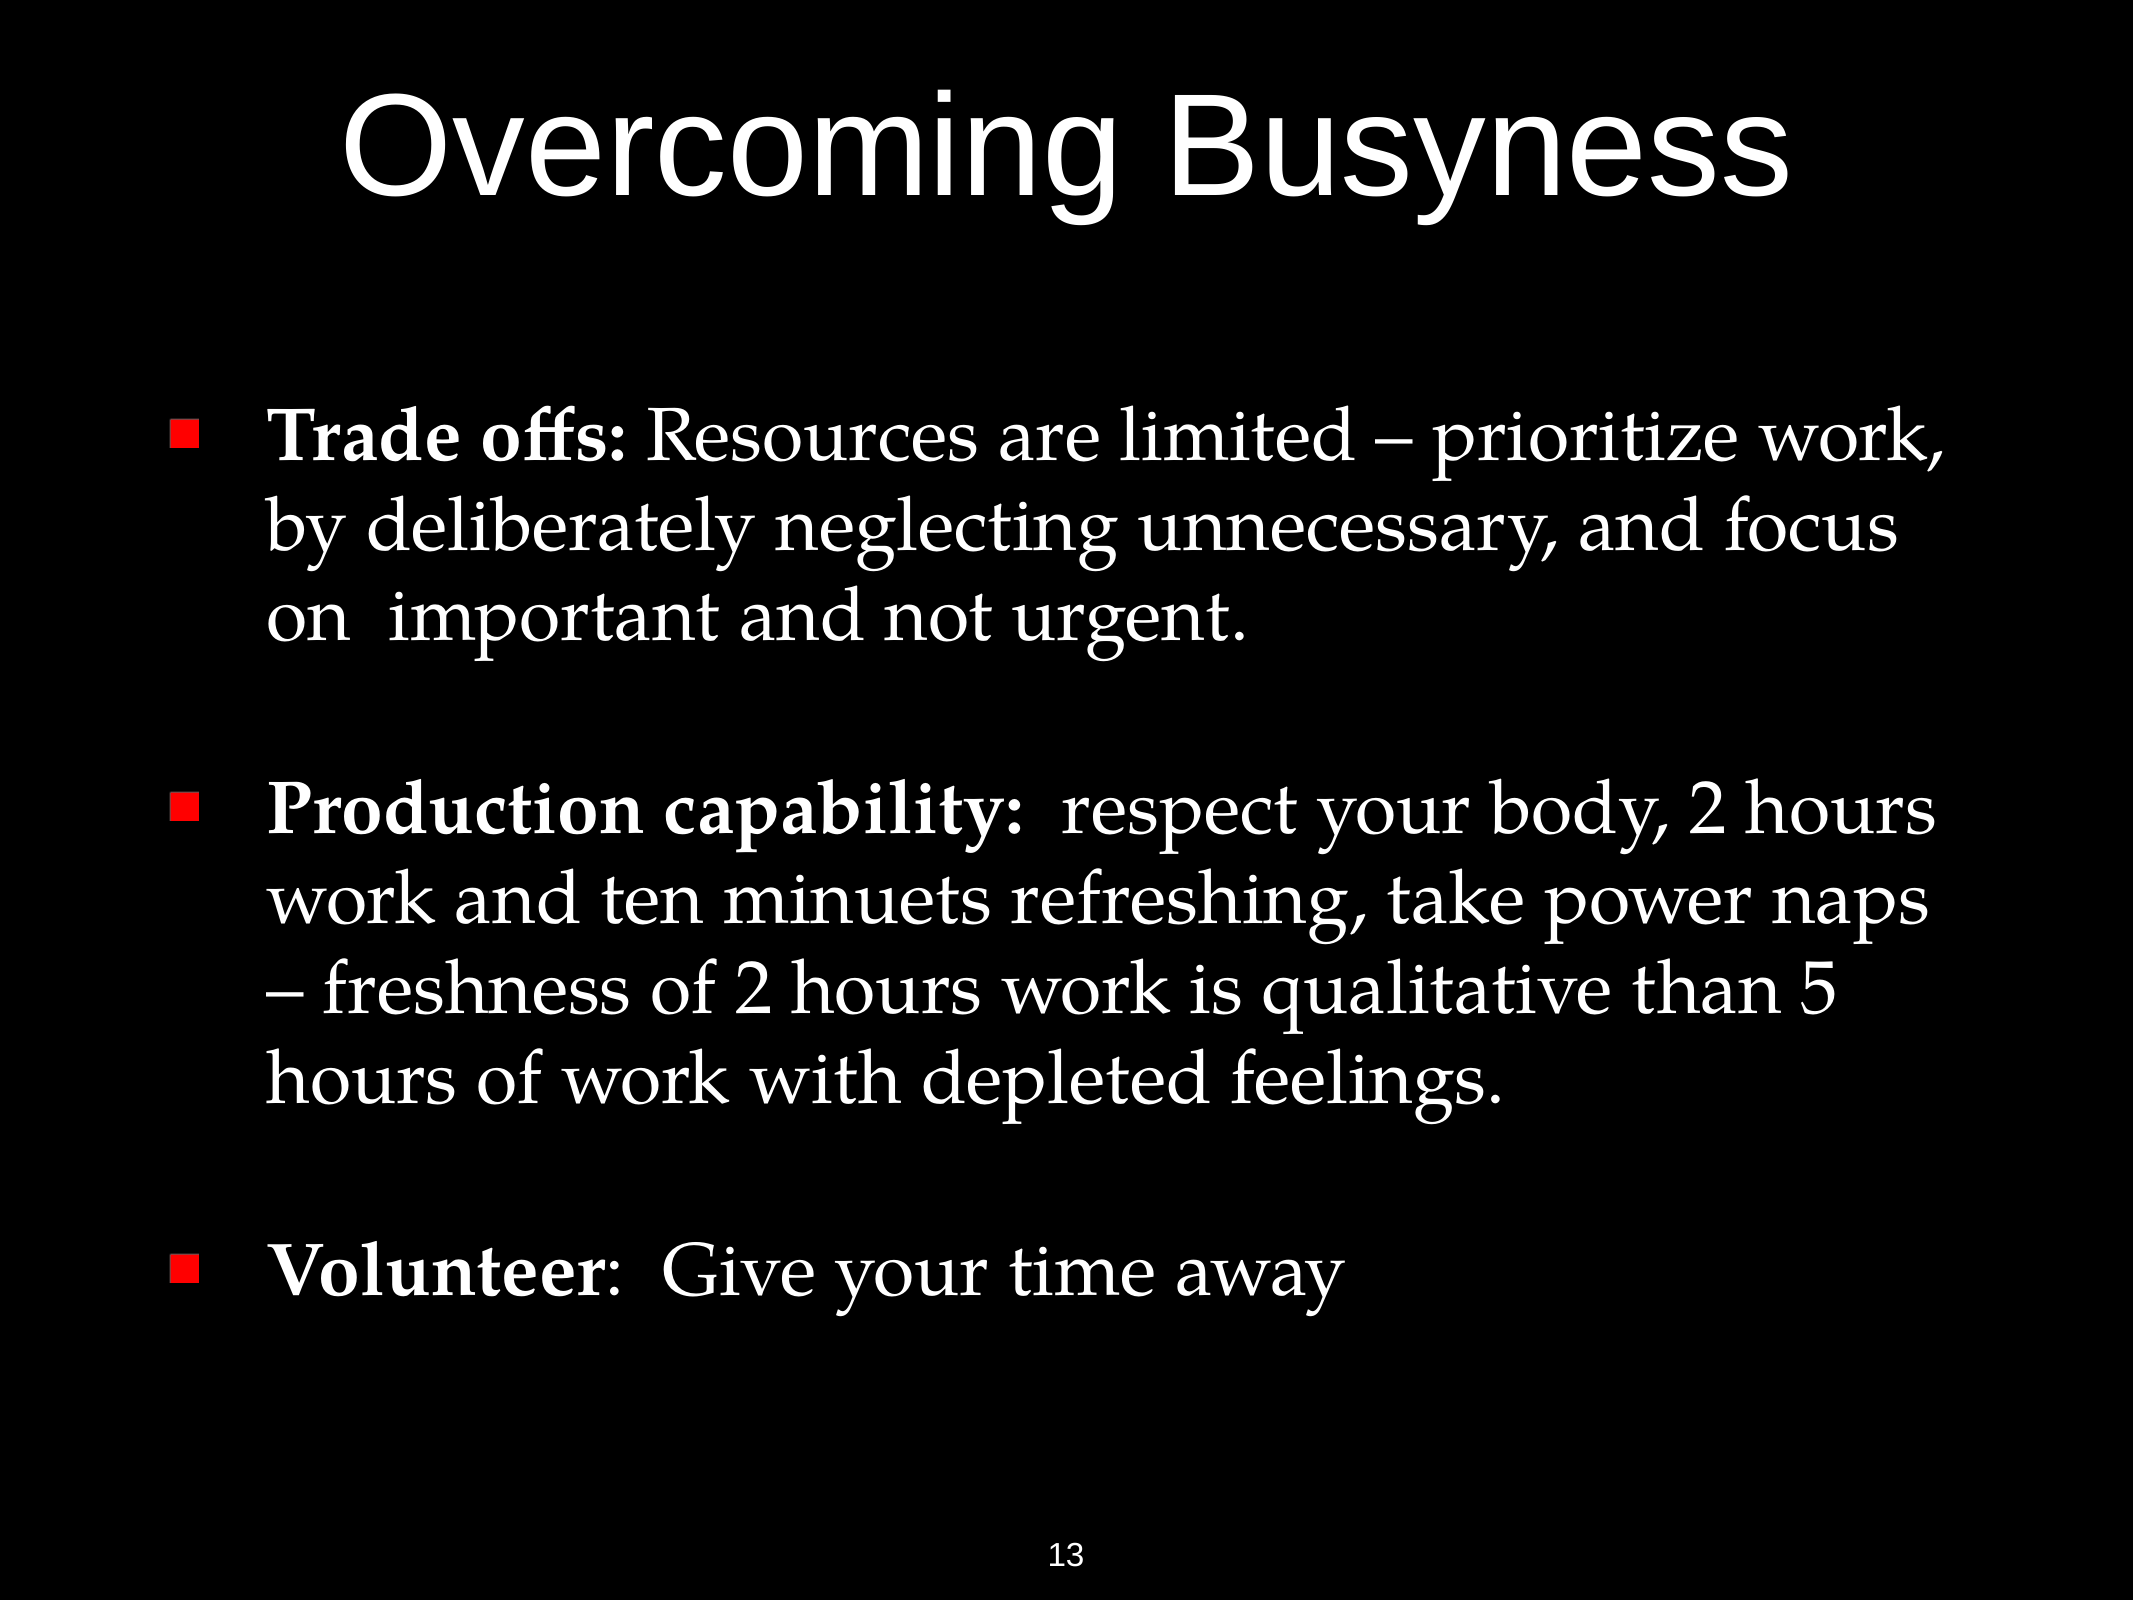

# Overcoming Busyness
Trade offs: Resources are limited – prioritize work, by deliberately neglecting unnecessary, and focus  on  important and not urgent.
Production capability:  respect your body, 2 hours work and ten minuets refreshing, take power naps – freshness of 2 hours work is qualitative than 5 hours of work with depleted feelings.
Volunteer:  Give your time away
13